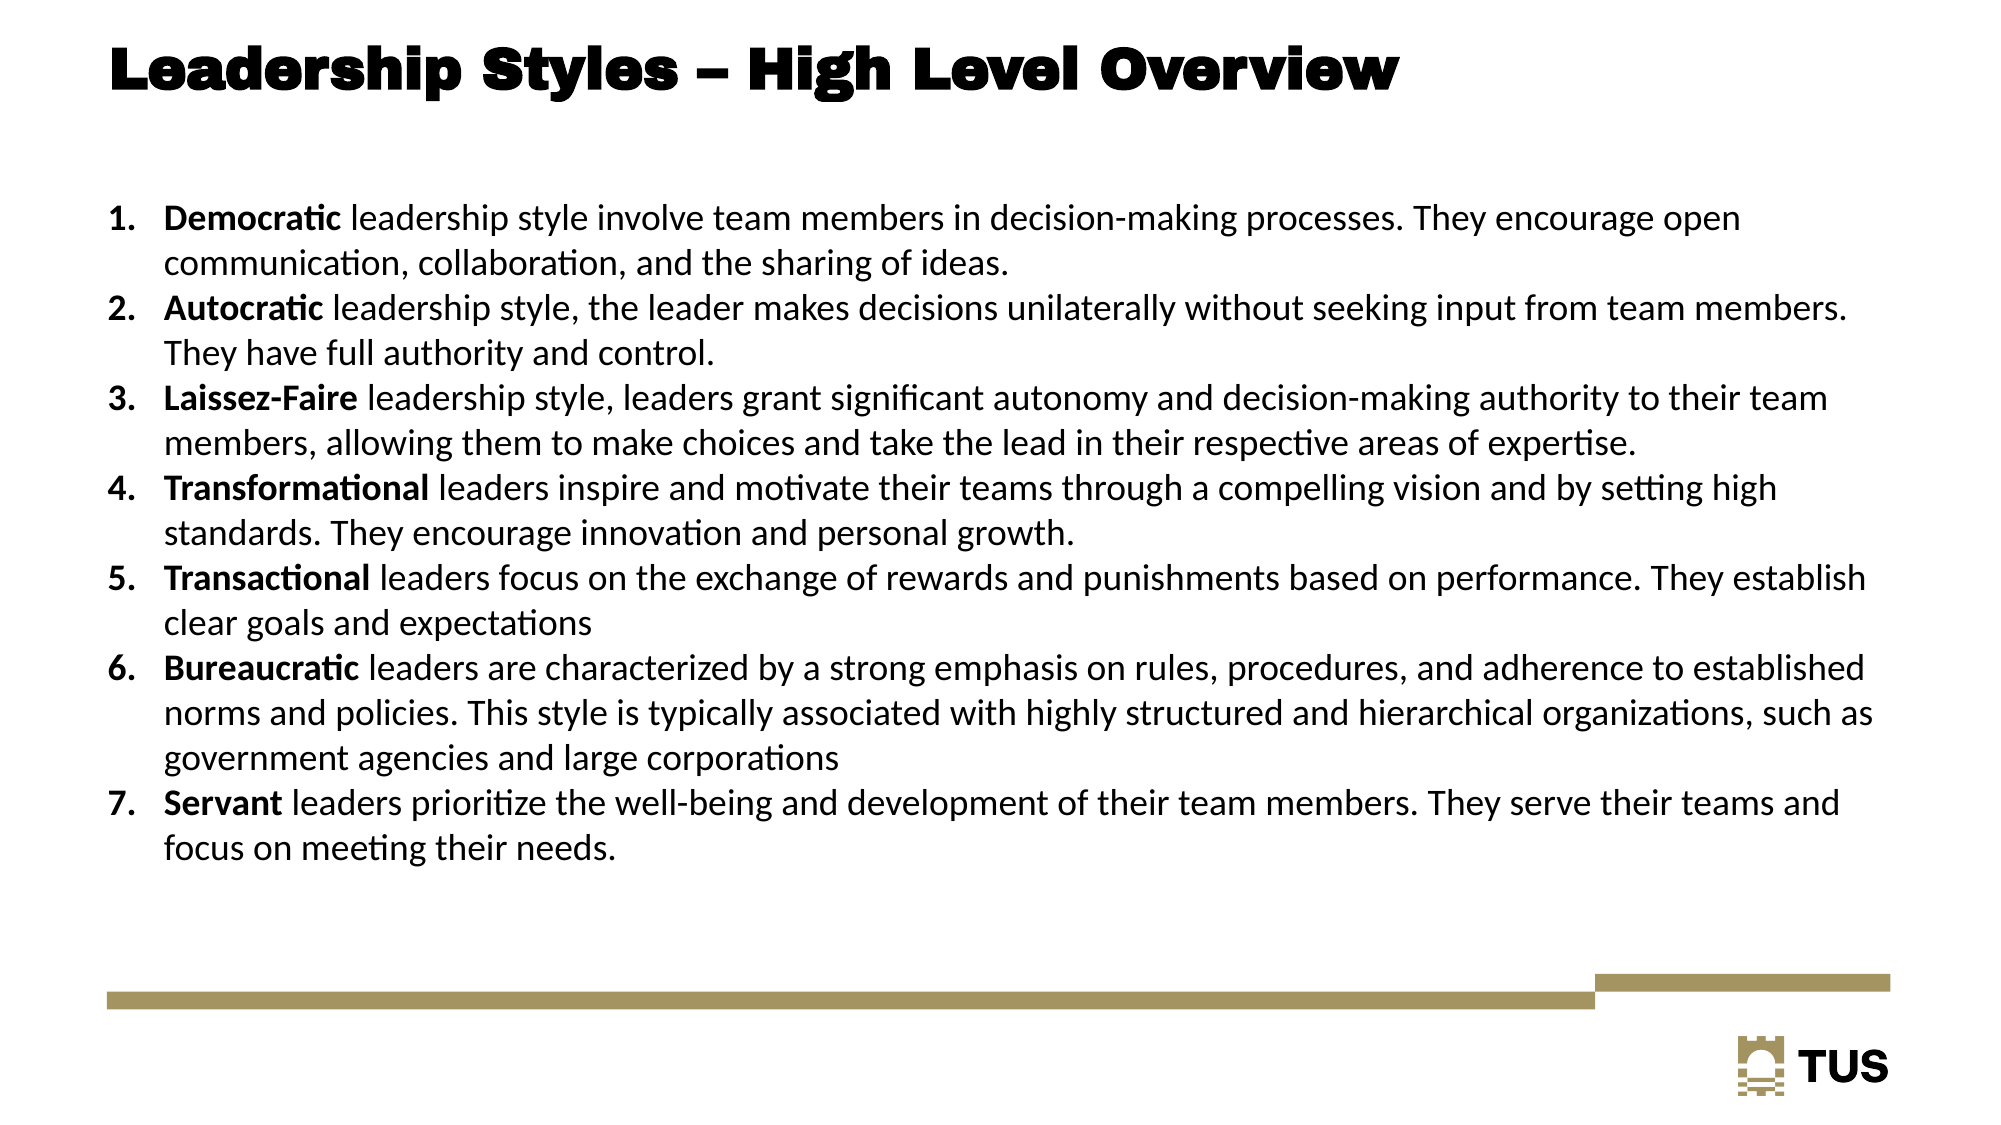

# Leadership Styles – High Level Overview
Democratic leadership style involve team members in decision-making processes. They encourage open communication, collaboration, and the sharing of ideas.
Autocratic leadership style, the leader makes decisions unilaterally without seeking input from team members. They have full authority and control.
Laissez-Faire leadership style, leaders grant significant autonomy and decision-making authority to their team members, allowing them to make choices and take the lead in their respective areas of expertise.
Transformational leaders inspire and motivate their teams through a compelling vision and by setting high standards. They encourage innovation and personal growth.
Transactional leaders focus on the exchange of rewards and punishments based on performance. They establish clear goals and expectations
Bureaucratic leaders are characterized by a strong emphasis on rules, procedures, and adherence to established norms and policies. This style is typically associated with highly structured and hierarchical organizations, such as government agencies and large corporations
Servant leaders prioritize the well-being and development of their team members. They serve their teams and focus on meeting their needs.